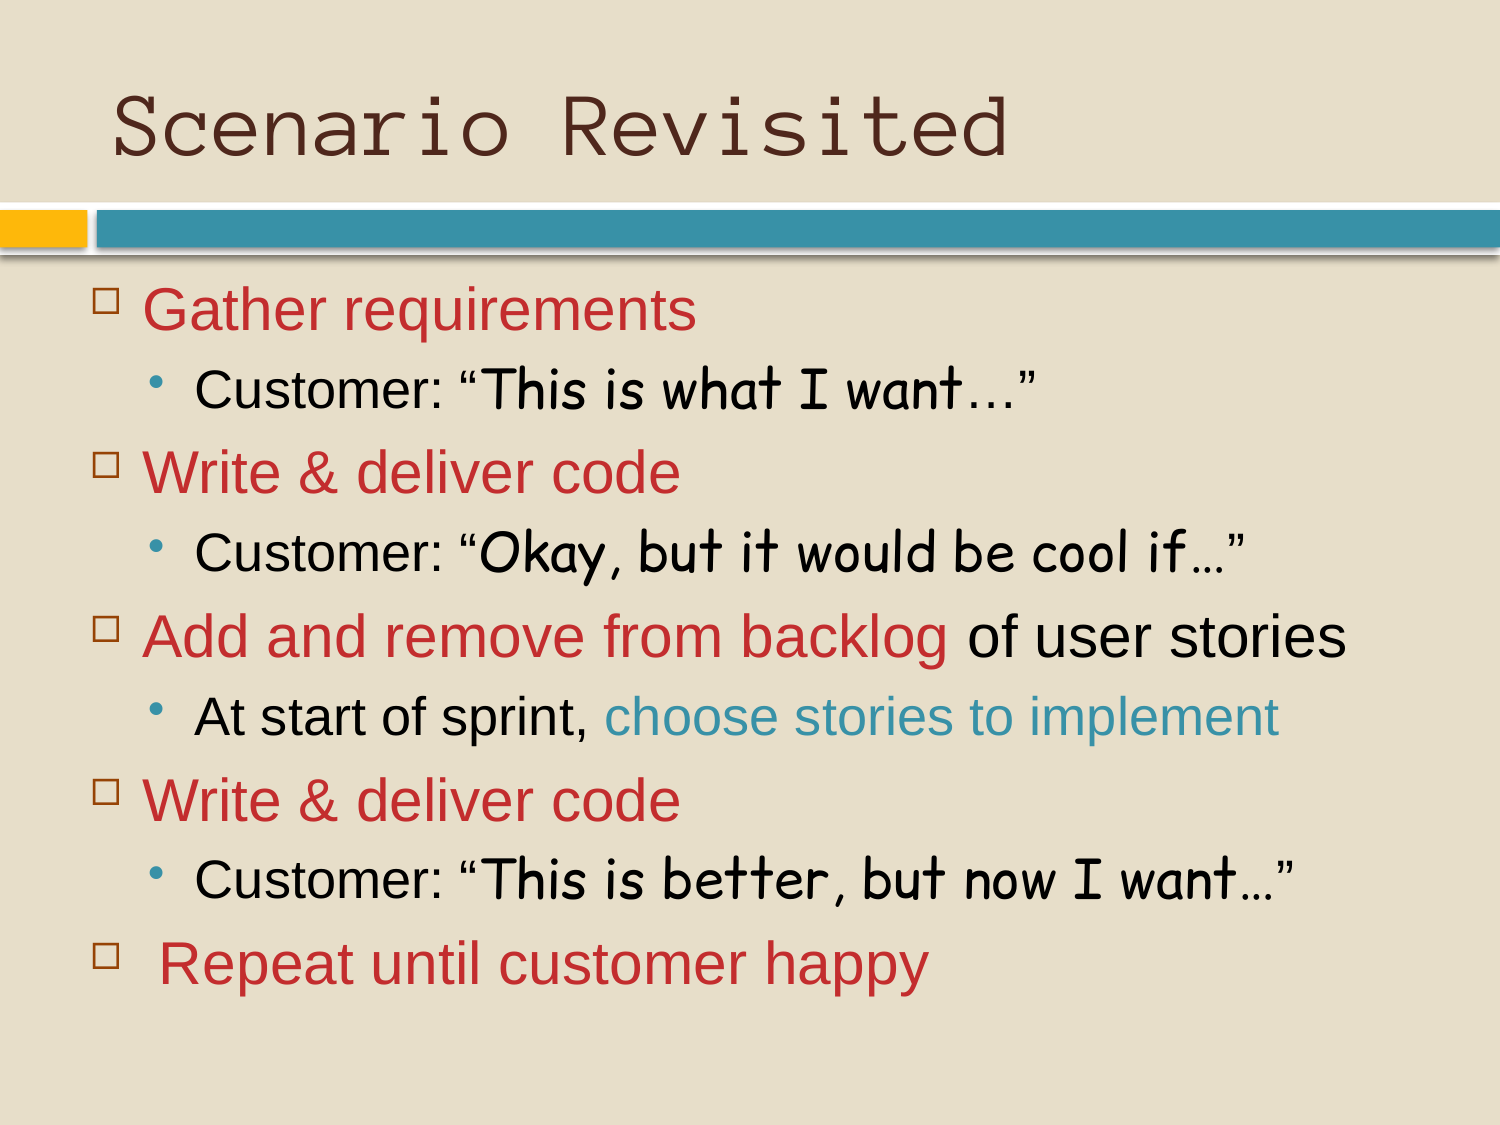

# Scenario Revisited
Gather requirements
Customer: “This is what I want…”
Write & deliver code
Customer: “Okay, but it would be cool if…”
Add and remove from backlog of user stories
At start of sprint, choose stories to implement
Write & deliver code
Customer: “This is better, but now I want…”
 Repeat until customer happy